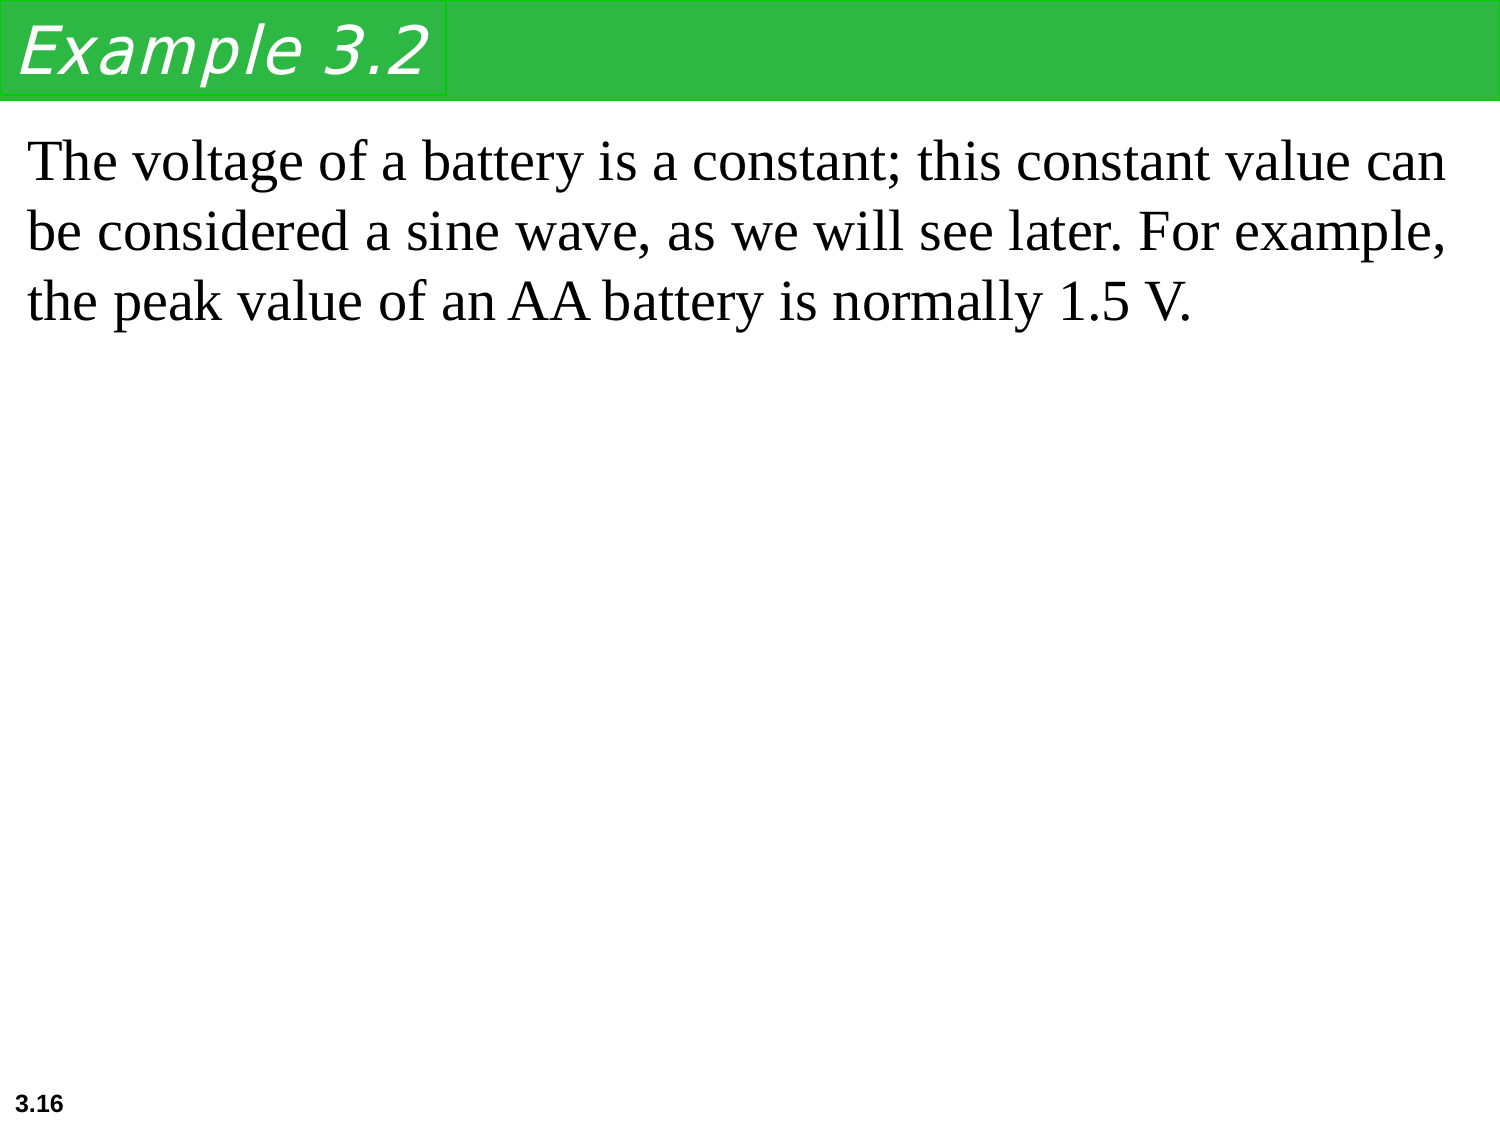

Example 3.2
The voltage of a battery is a constant; this constant value can be considered a sine wave, as we will see later. For example, the peak value of an AA battery is normally 1.5 V.
3.16